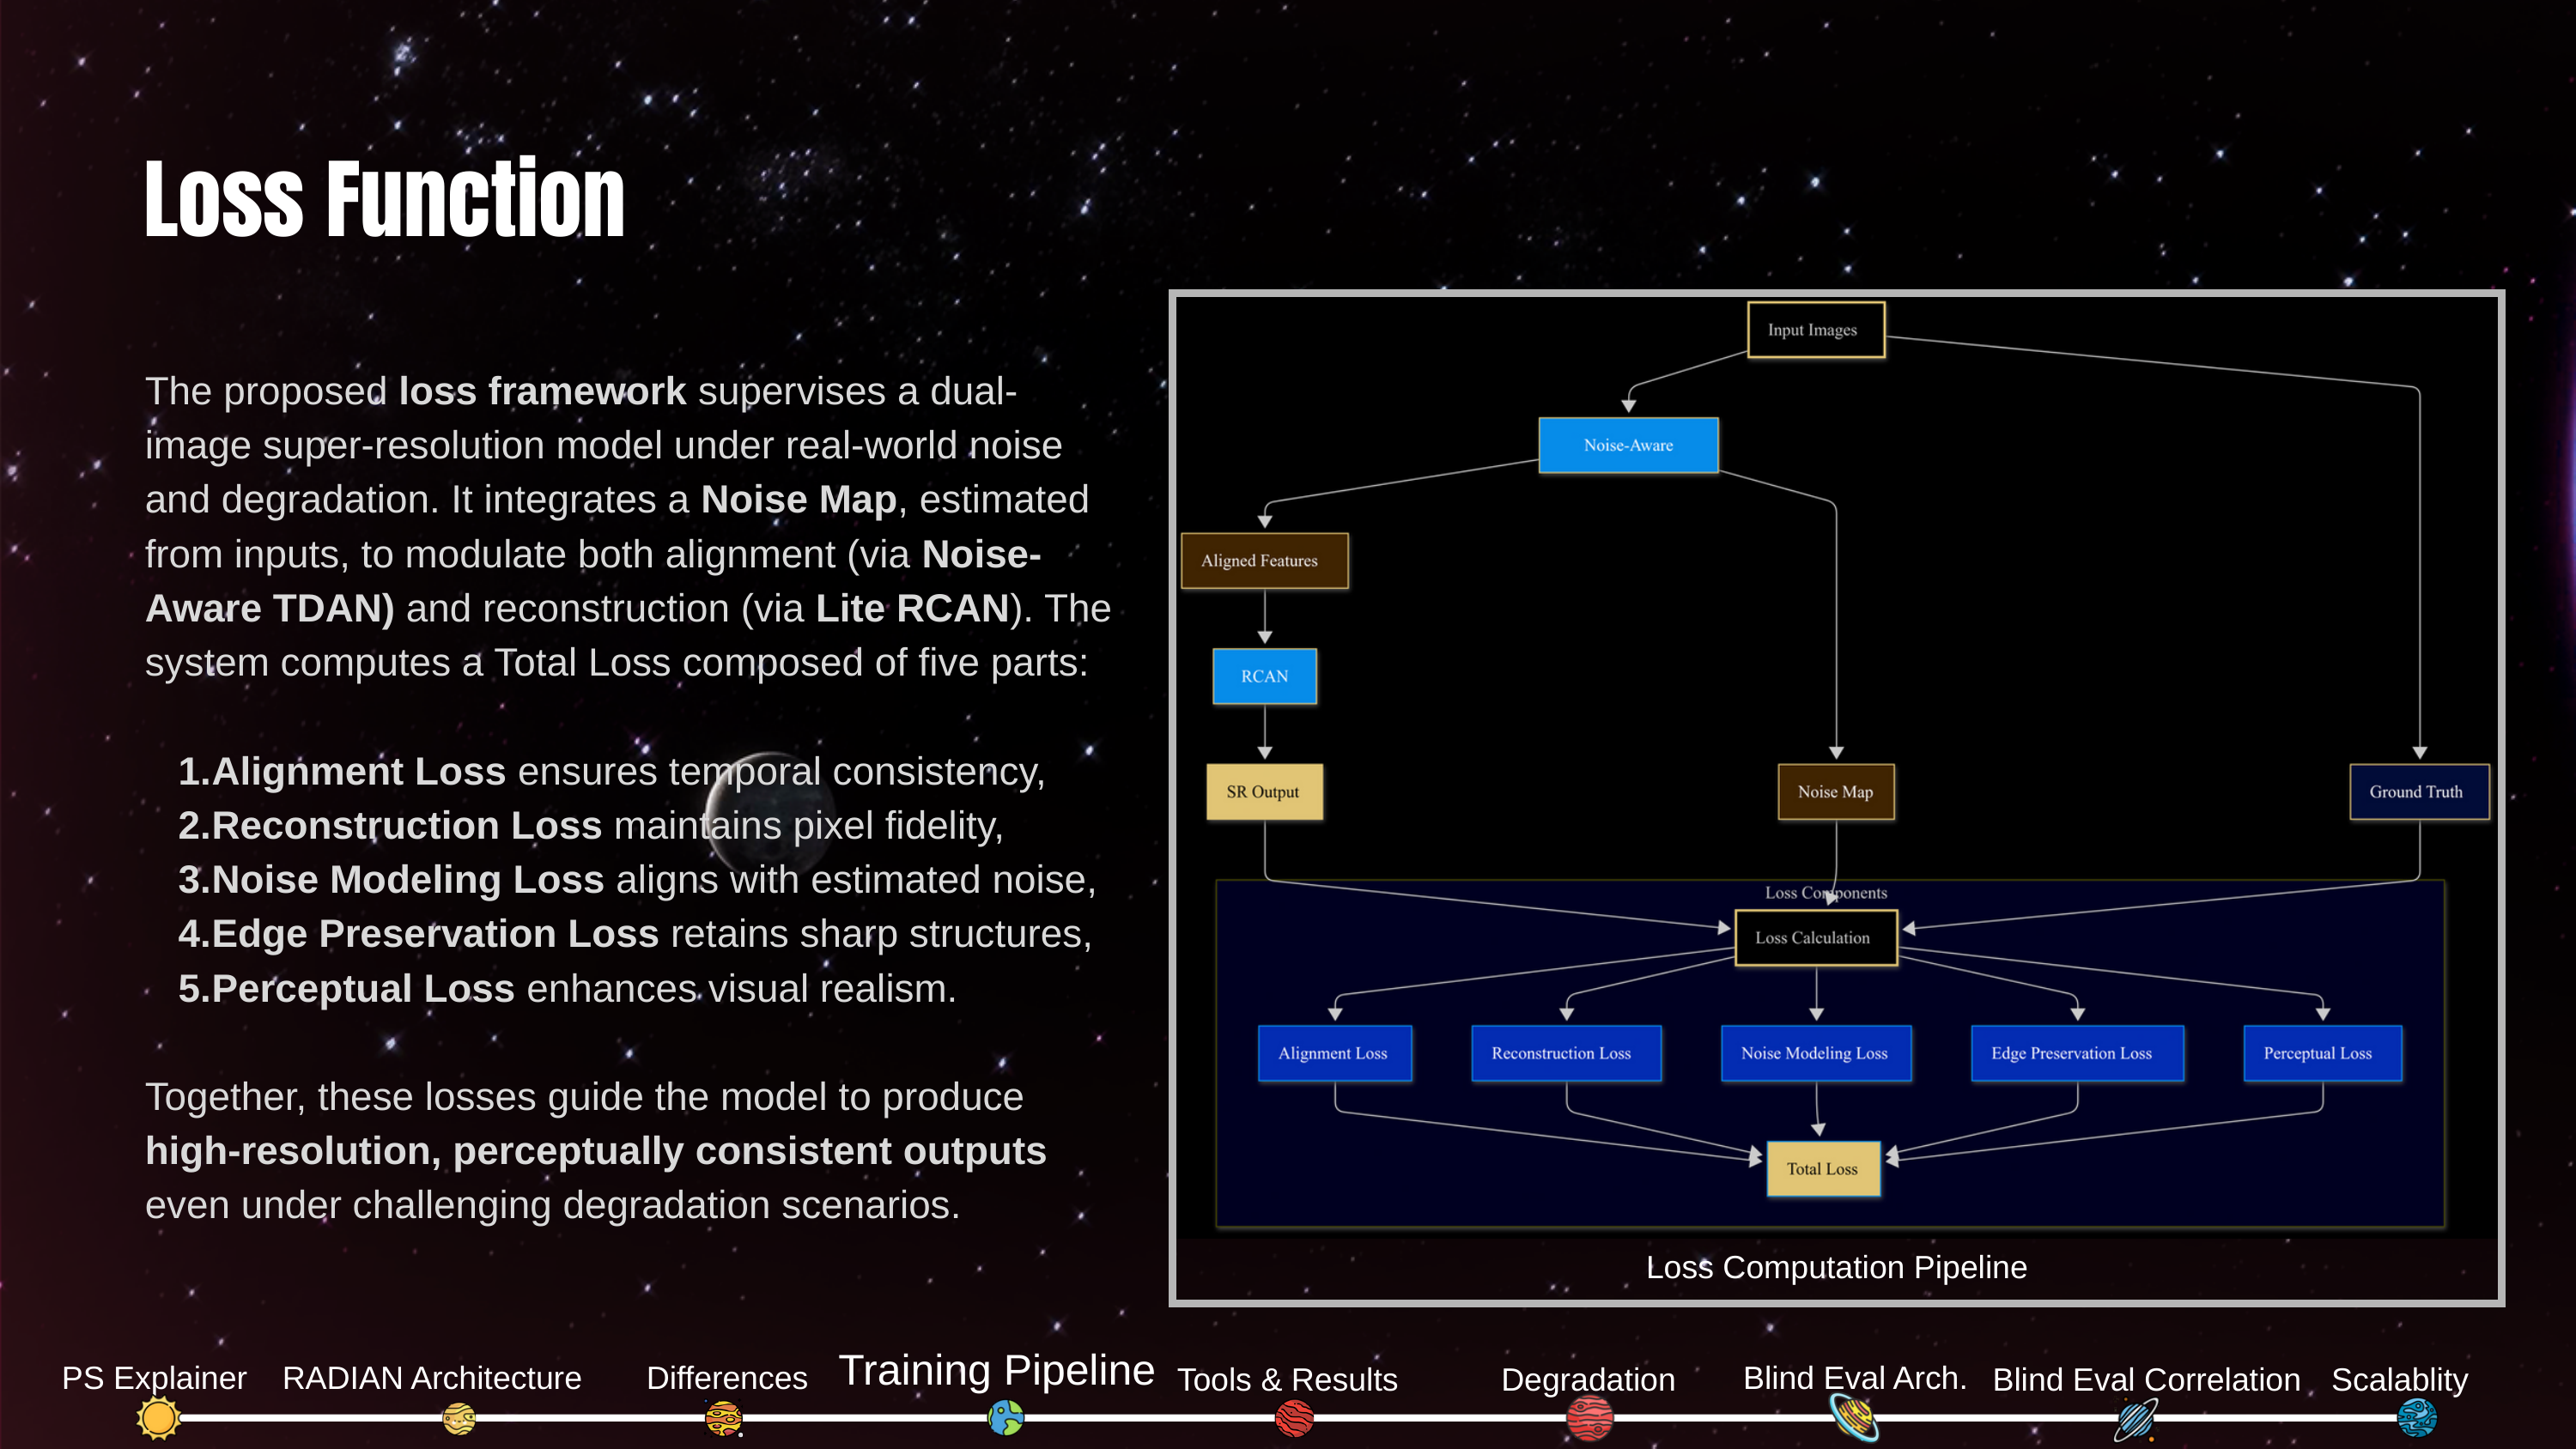

Loss Function

The proposed loss framework supervises a dual-image super-resolution model under real-world noise and degradation. It integrates a Noise Map, estimated from inputs, to modulate both alignment (via Noise-Aware TDAN) and reconstruction (via Lite RCAN). The system computes a Total Loss composed of five parts:

Alignment Loss ensures temporal consistency,
Reconstruction Loss maintains pixel fidelity,
Noise Modeling Loss aligns with estimated noise,
Edge Preservation Loss retains sharp structures,
Perceptual Loss enhances visual realism.

Together, these losses guide the model to produce high-resolution, perceptually consistent outputs even under challenging degradation scenarios.
Loss Computation Pipeline
Training Pipeline
PS Explainer
RADIAN Architecture
Differences
Blind Eval Arch.
Tools & Results
Degradation
Blind Eval Correlation
Scalablity